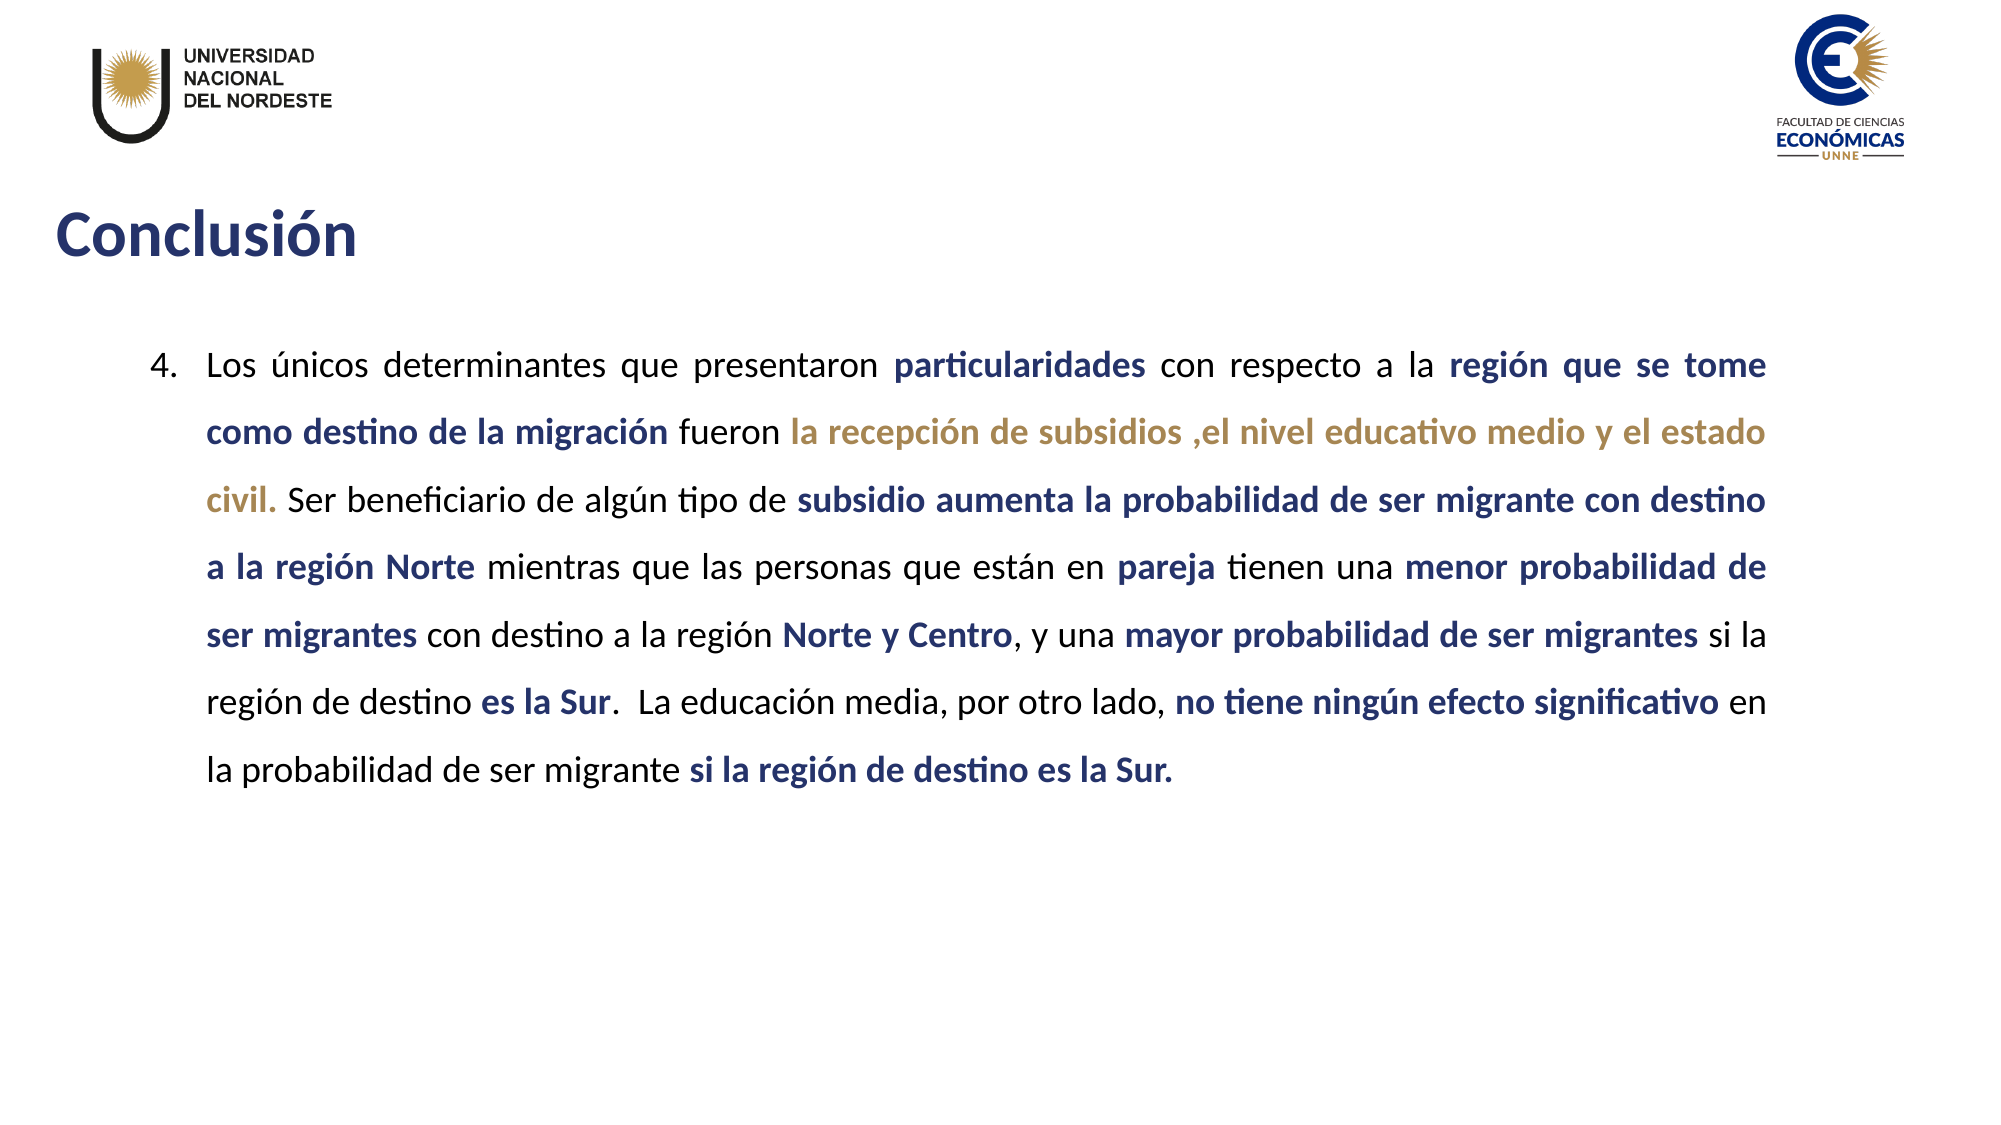

Conclusión
Los únicos determinantes que presentaron particularidades con respecto a la región que se tome como destino de la migración fueron la recepción de subsidios ,el nivel educativo medio y el estado civil. Ser beneficiario de algún tipo de subsidio aumenta la probabilidad de ser migrante con destino a la región Norte mientras que las personas que están en pareja tienen una menor probabilidad de ser migrantes con destino a la región Norte y Centro, y una mayor probabilidad de ser migrantes si la región de destino es la Sur.  La educación media, por otro lado, no tiene ningún efecto significativo en la probabilidad de ser migrante si la región de destino es la Sur.